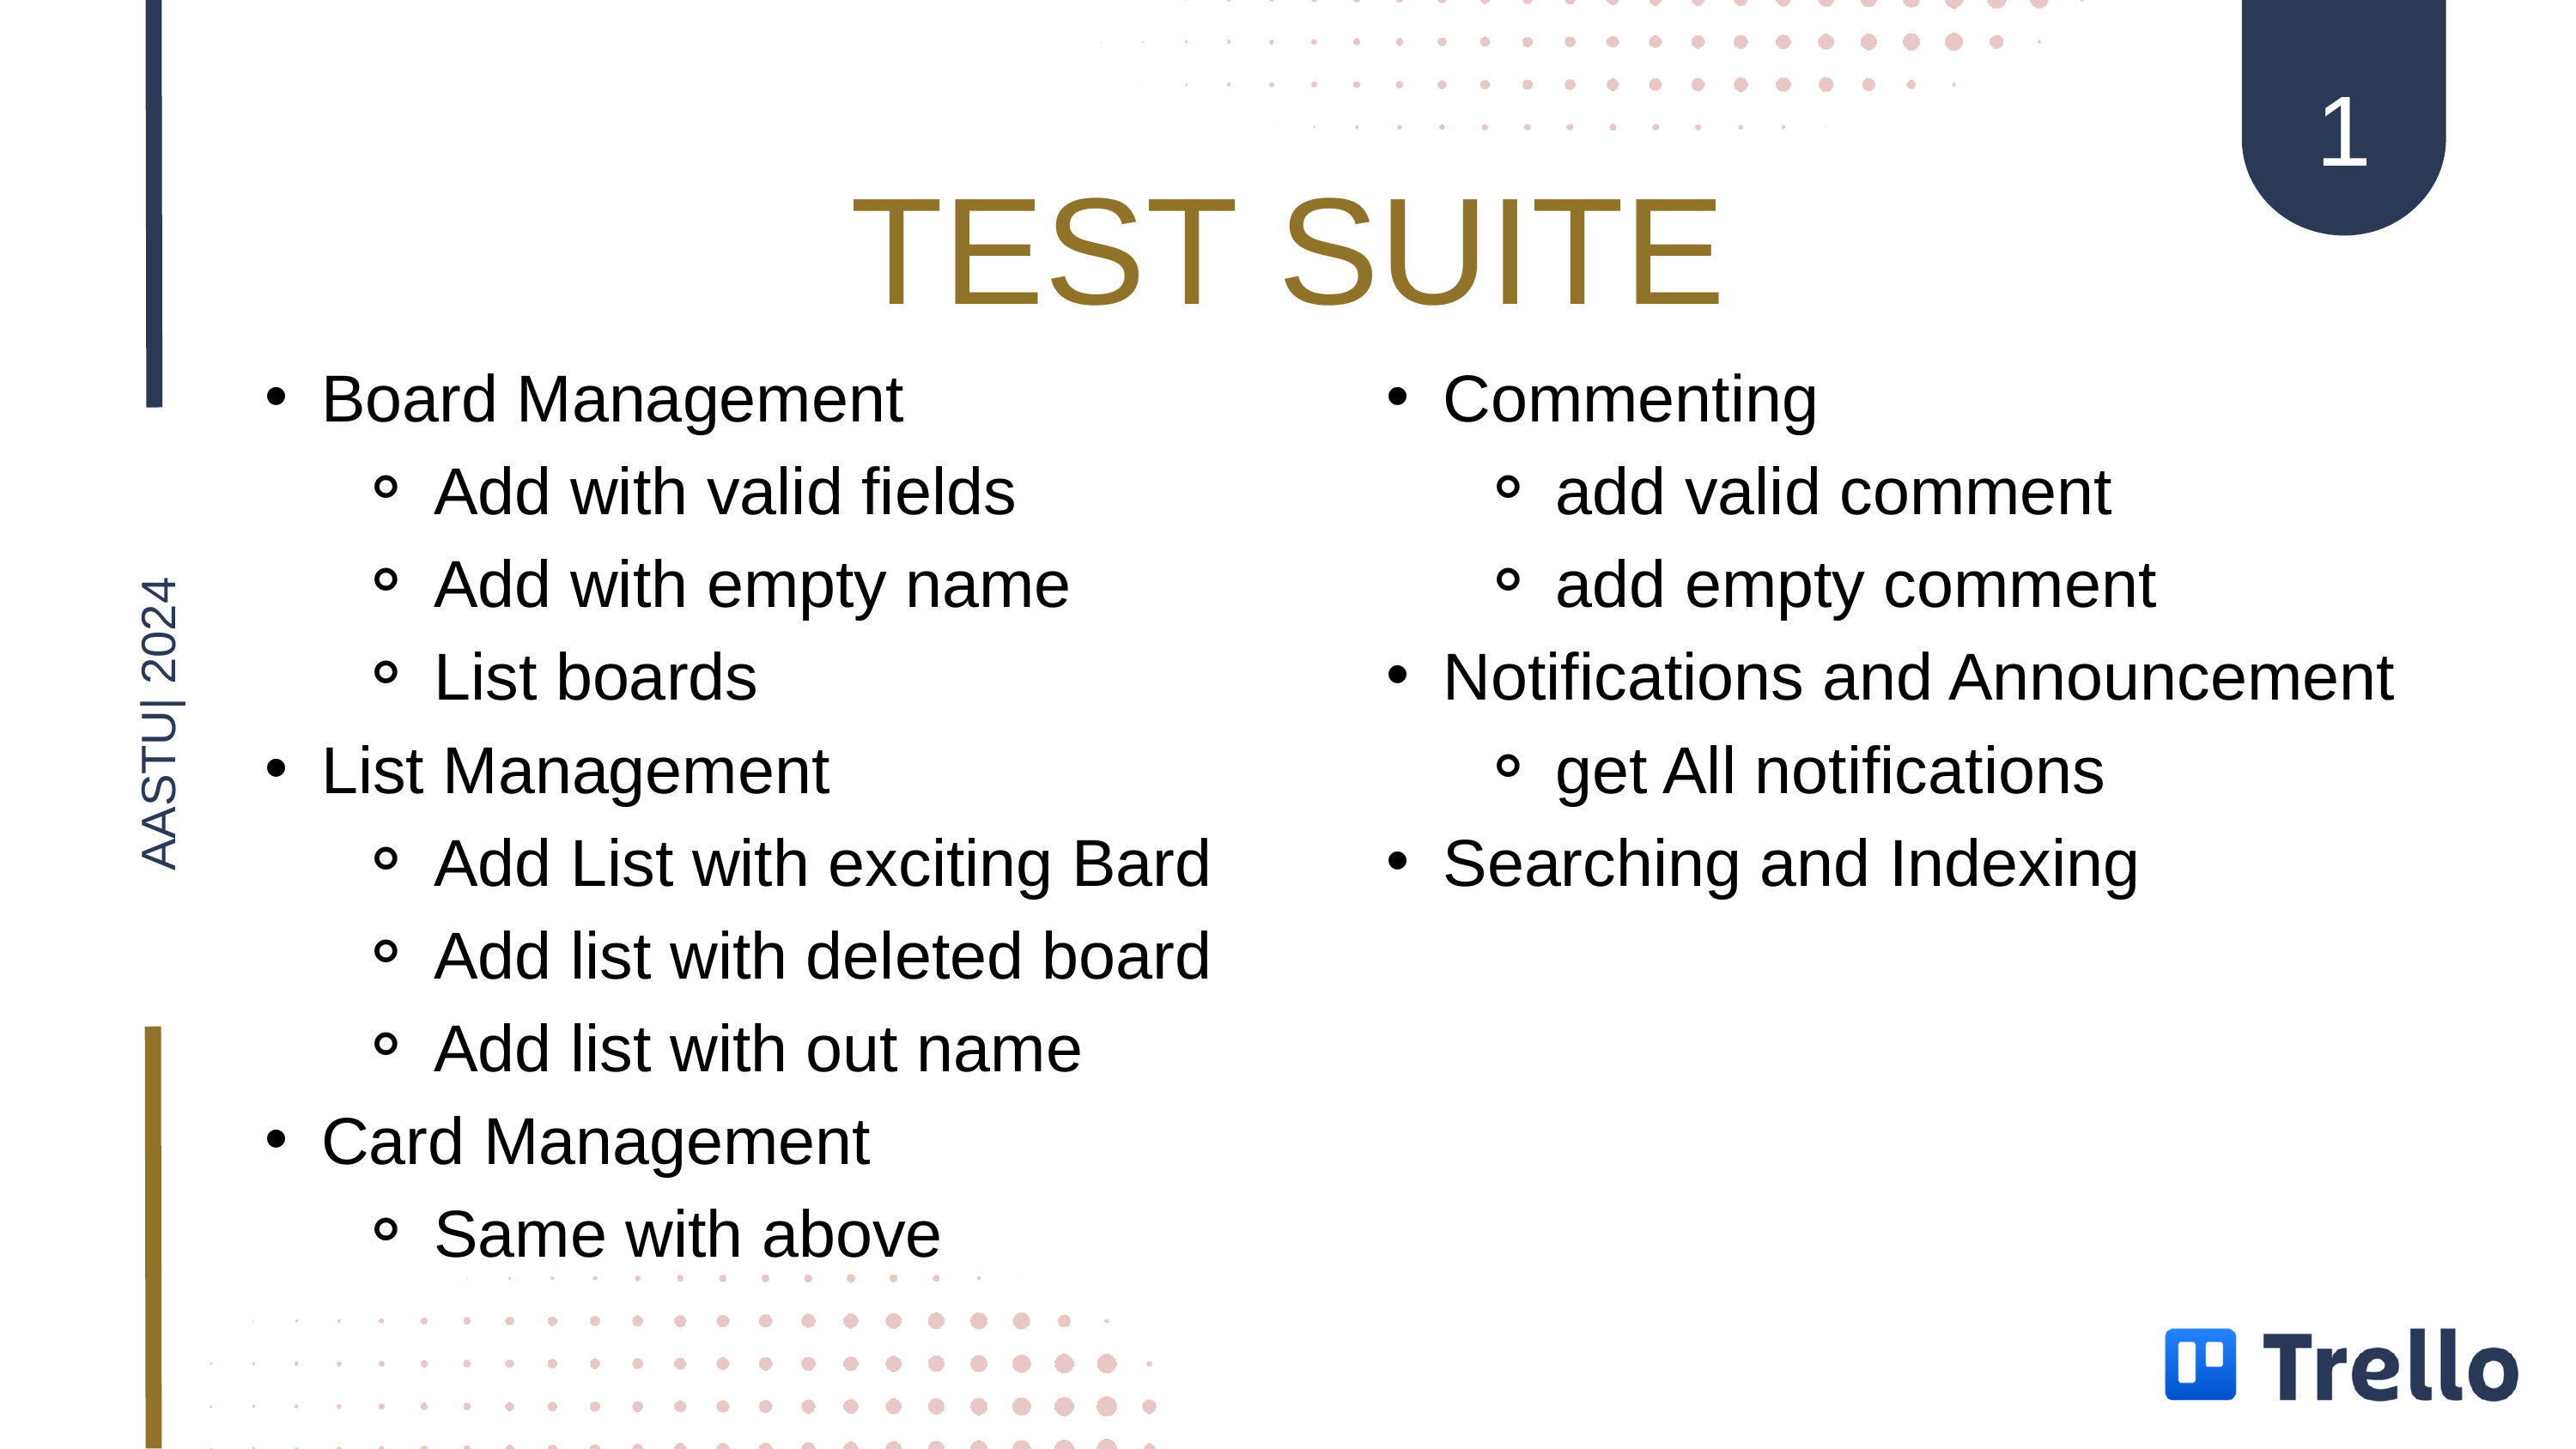

1

TEST SUITE
Board Management
Add with valid fields
Add with empty name
List boards
List Management
Add List with exciting Bard
Add list with deleted board
Add list with out name
Card Management
Same with above

Commenting
add valid comment
add empty comment
Notifications and Announcement
get All notifications
Searching and Indexing

AASTU| 2024